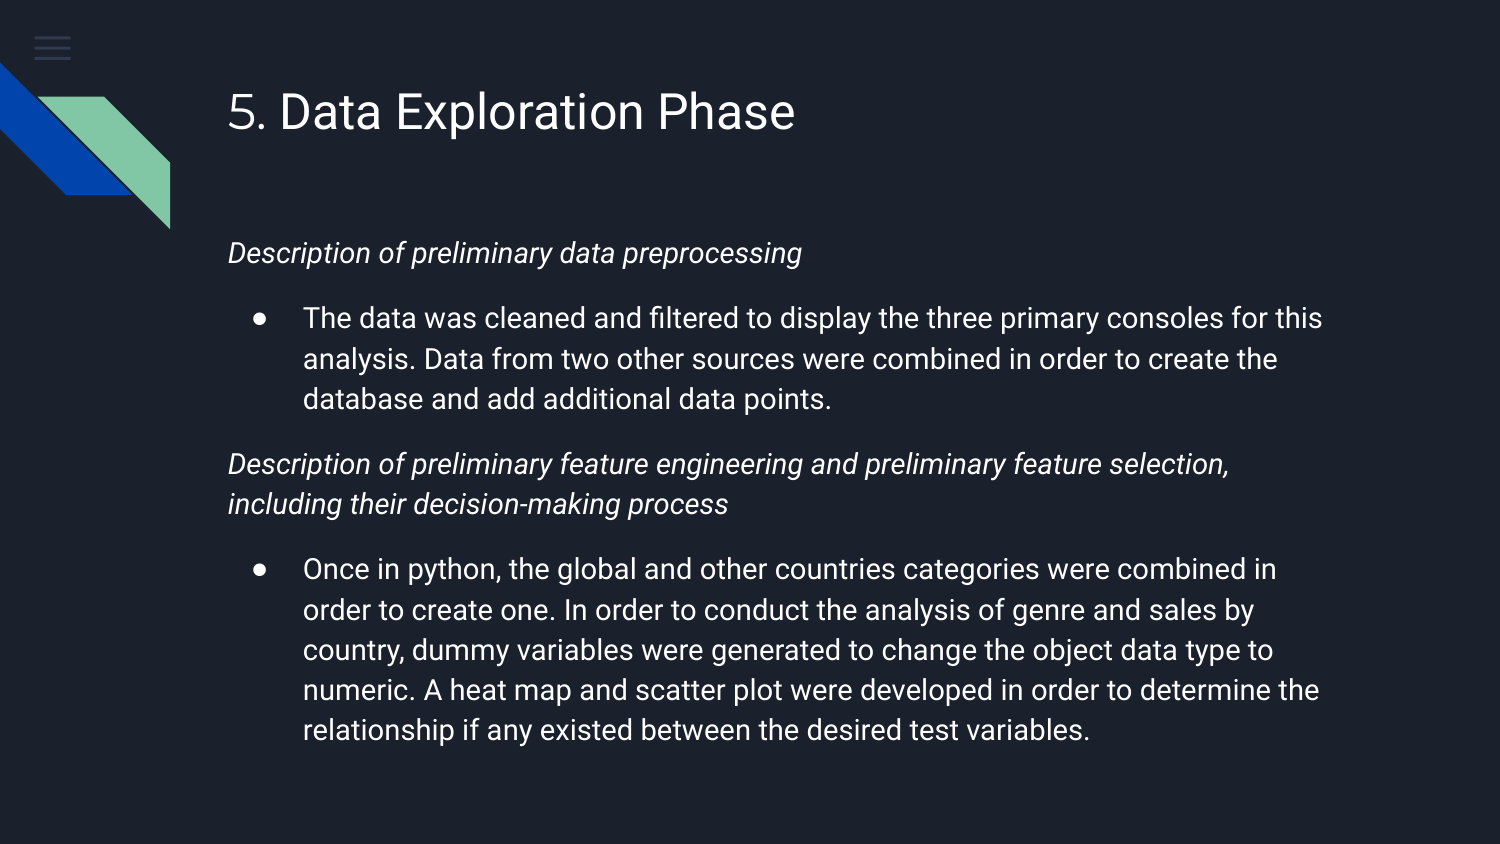

# 5. Data Exploration Phase
Description of preliminary data preprocessing
The data was cleaned and filtered to display the three primary consoles for this analysis. Data from two other sources were combined in order to create the database and add additional data points.
Description of preliminary feature engineering and preliminary feature selection, including their decision-making process
Once in python, the global and other countries categories were combined in order to create one. In order to conduct the analysis of genre and sales by country, dummy variables were generated to change the object data type to numeric. A heat map and scatter plot were developed in order to determine the relationship if any existed between the desired test variables.